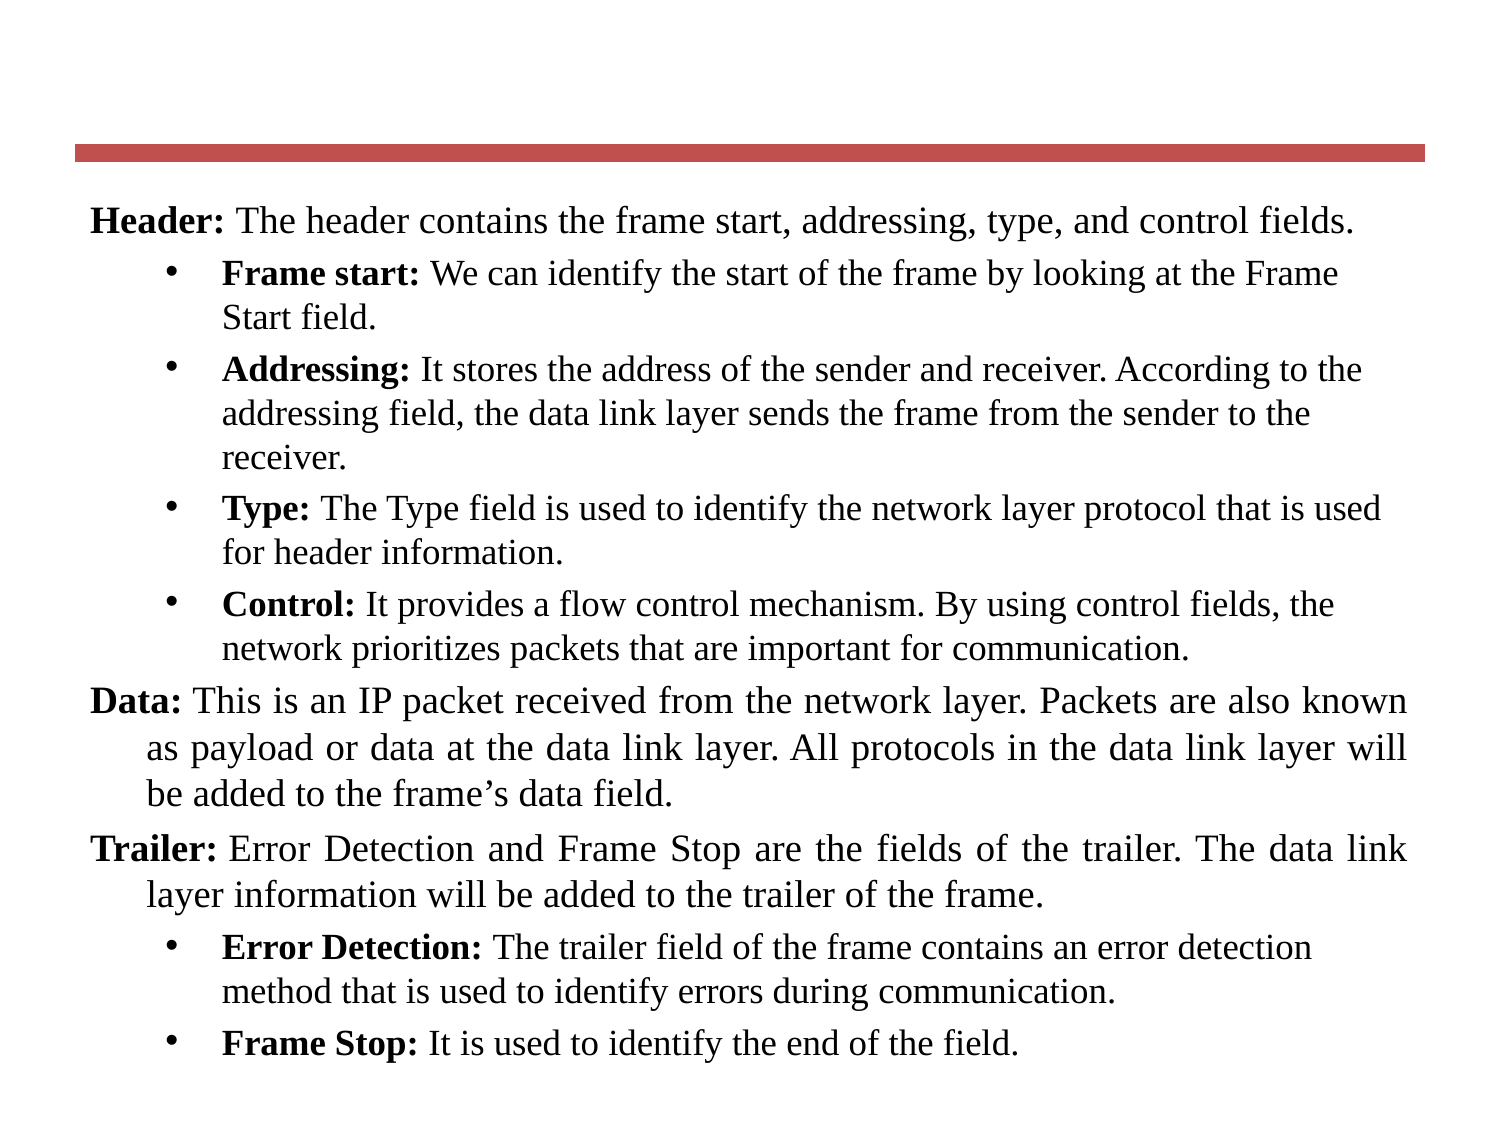

#
Header: The header contains the frame start, addressing, type, and control fields.
Frame start: We can identify the start of the frame by looking at the Frame Start field.
Addressing: It stores the address of the sender and receiver. According to the addressing field, the data link layer sends the frame from the sender to the receiver.
Type: The Type field is used to identify the network layer protocol that is used for header information.
Control: It provides a flow control mechanism. By using control fields, the network prioritizes packets that are important for communication.
Data: This is an IP packet received from the network layer. Packets are also known as payload or data at the data link layer. All protocols in the data link layer will be added to the frame’s data field.
Trailer: Error Detection and Frame Stop are the fields of the trailer. The data link layer information will be added to the trailer of the frame.
Error Detection: The trailer field of the frame contains an error detection method that is used to identify errors during communication.
Frame Stop: It is used to identify the end of the field.